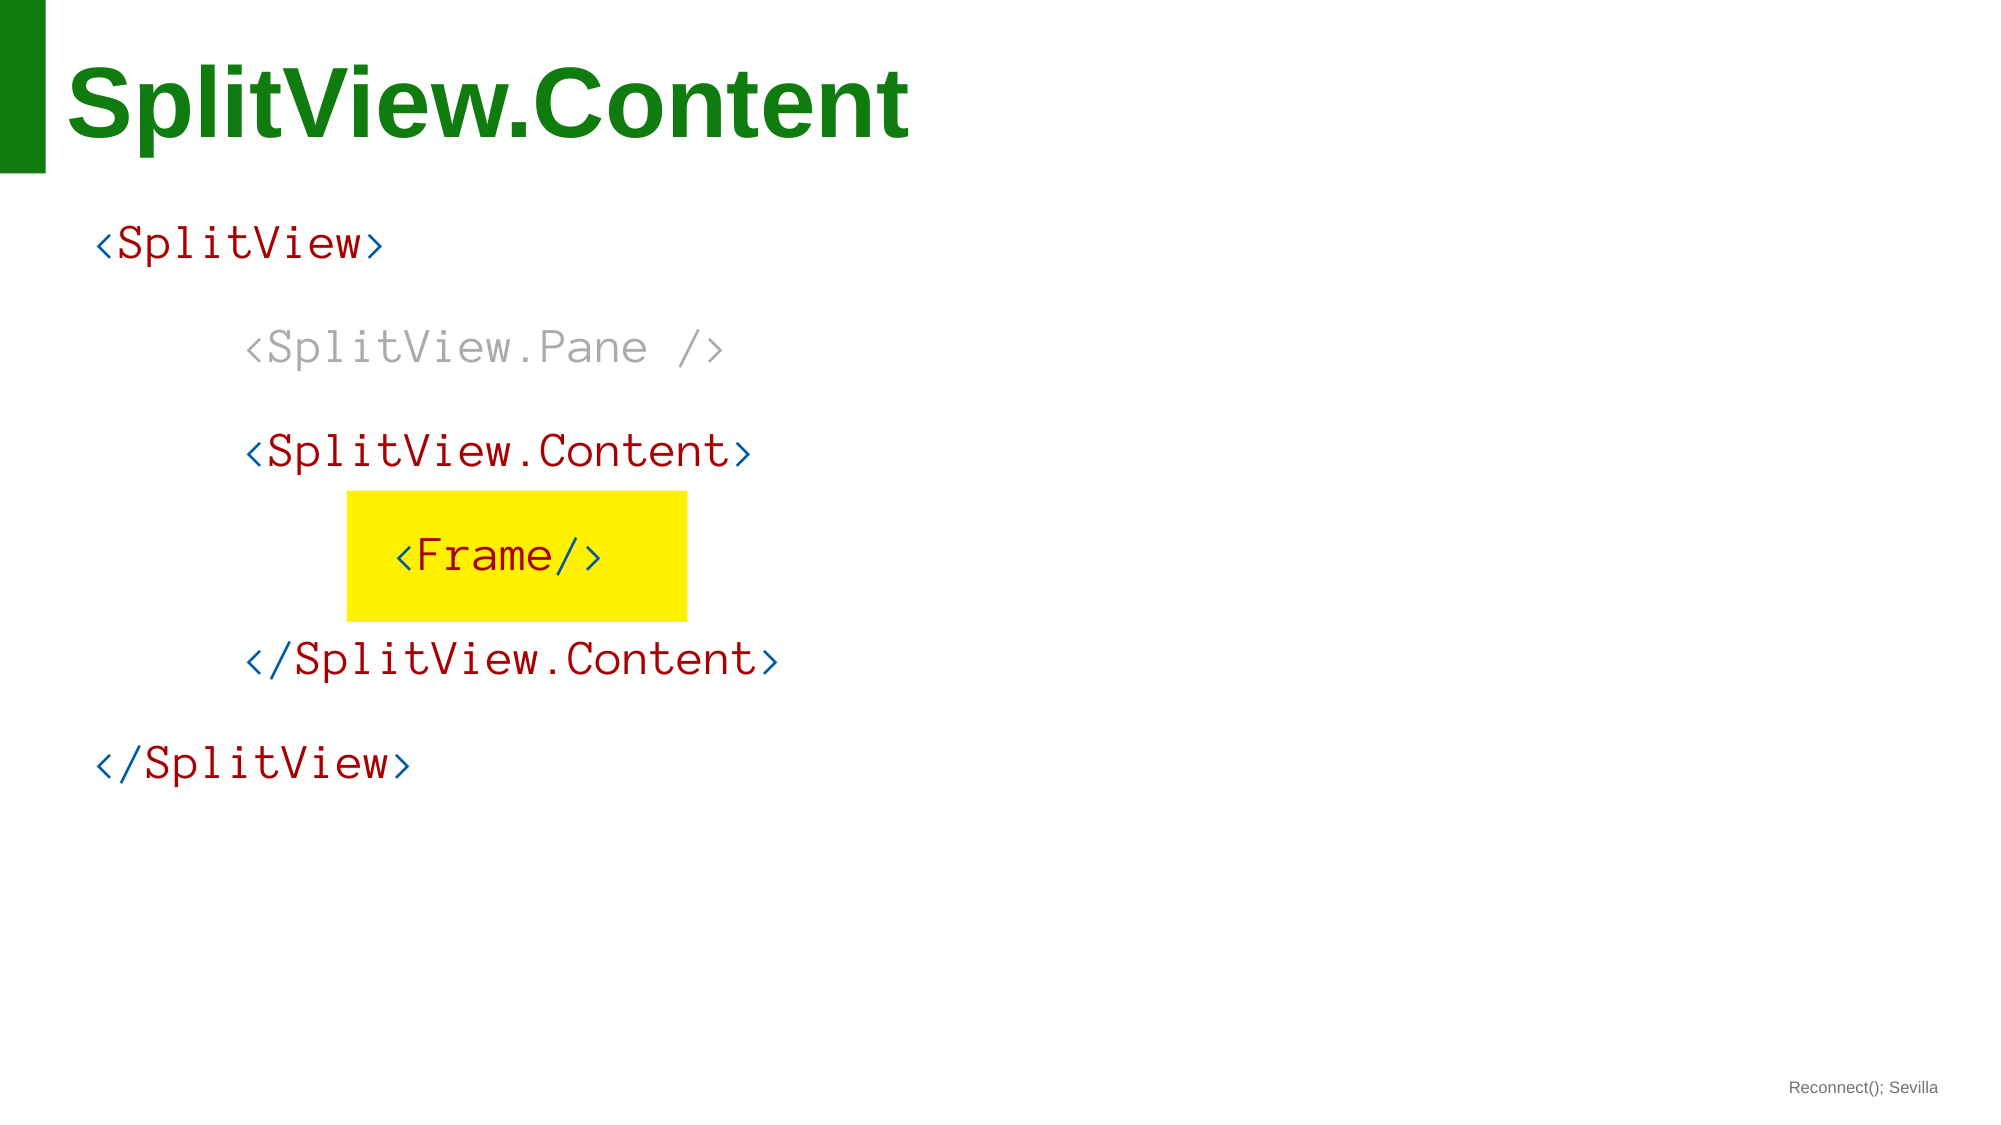

# SplitView.Content
 <SplitView>
	 <SplitView.Pane />
	 <SplitView.Content>
		 <Frame/>
	 </SplitView.Content>
 </SplitView>